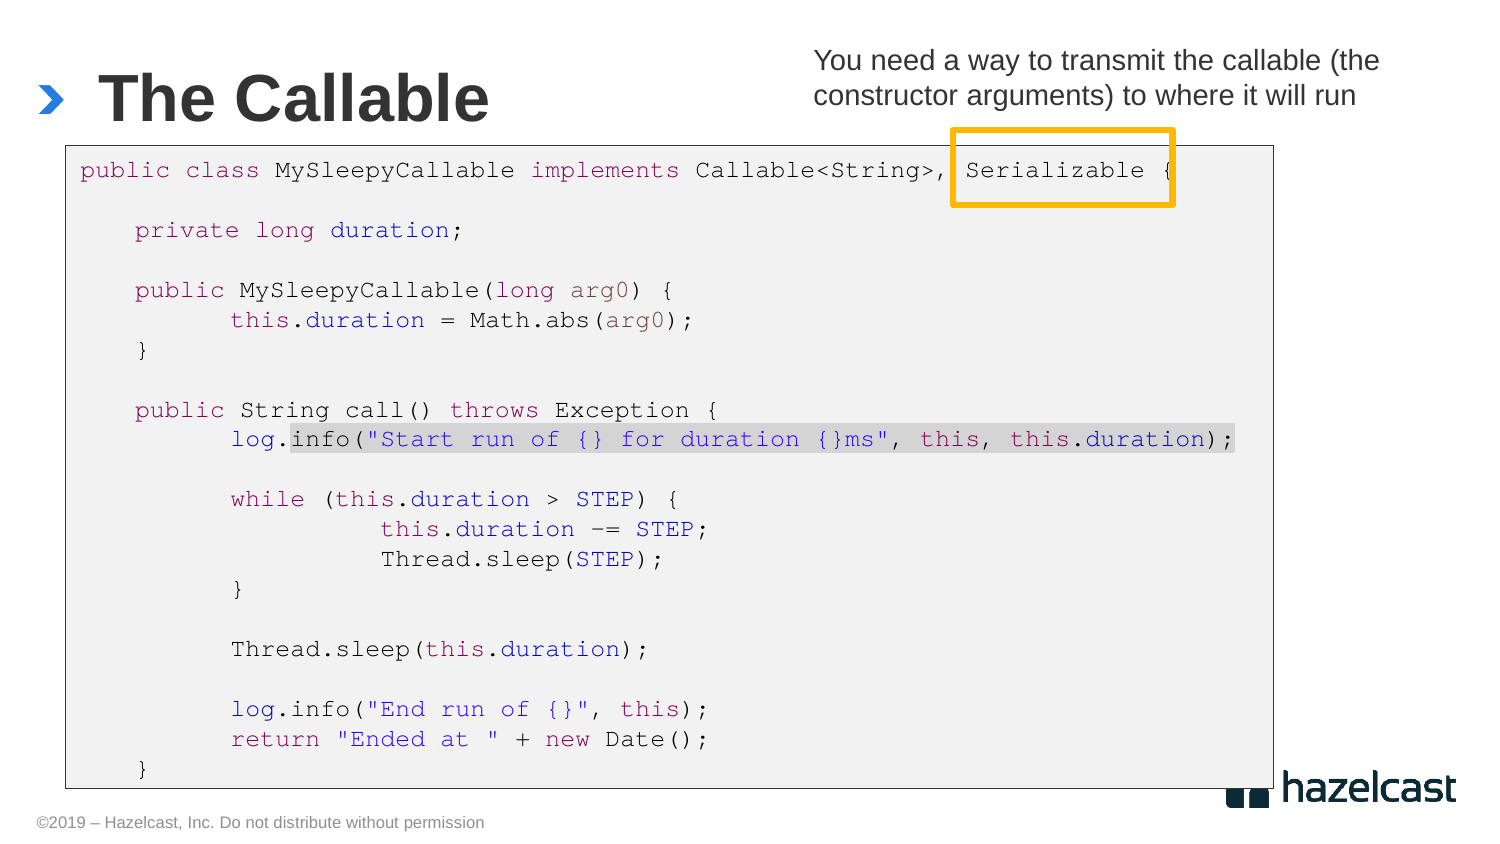

You need a way to transmit the callable (the constructor arguments) to where it will run
# The Callable

public class MySleepyCallable implements Callable<String>, Serializable {

	private long duration;

	public MySleepyCallable(long arg0) {
		this.duration = Math.abs(arg0);
	}

	public String call() throws Exception {
		log.info("Start run of {} for duration {}ms", this, this.duration);

		while (this.duration > STEP) {
			this.duration -= STEP;
			Thread.sleep(STEP);
		}

		Thread.sleep(this.duration);

		log.info("End run of {}", this);
		return "Ended at " + new Date();
	}
©2019 – Hazelcast, Inc. Do not distribute without permission